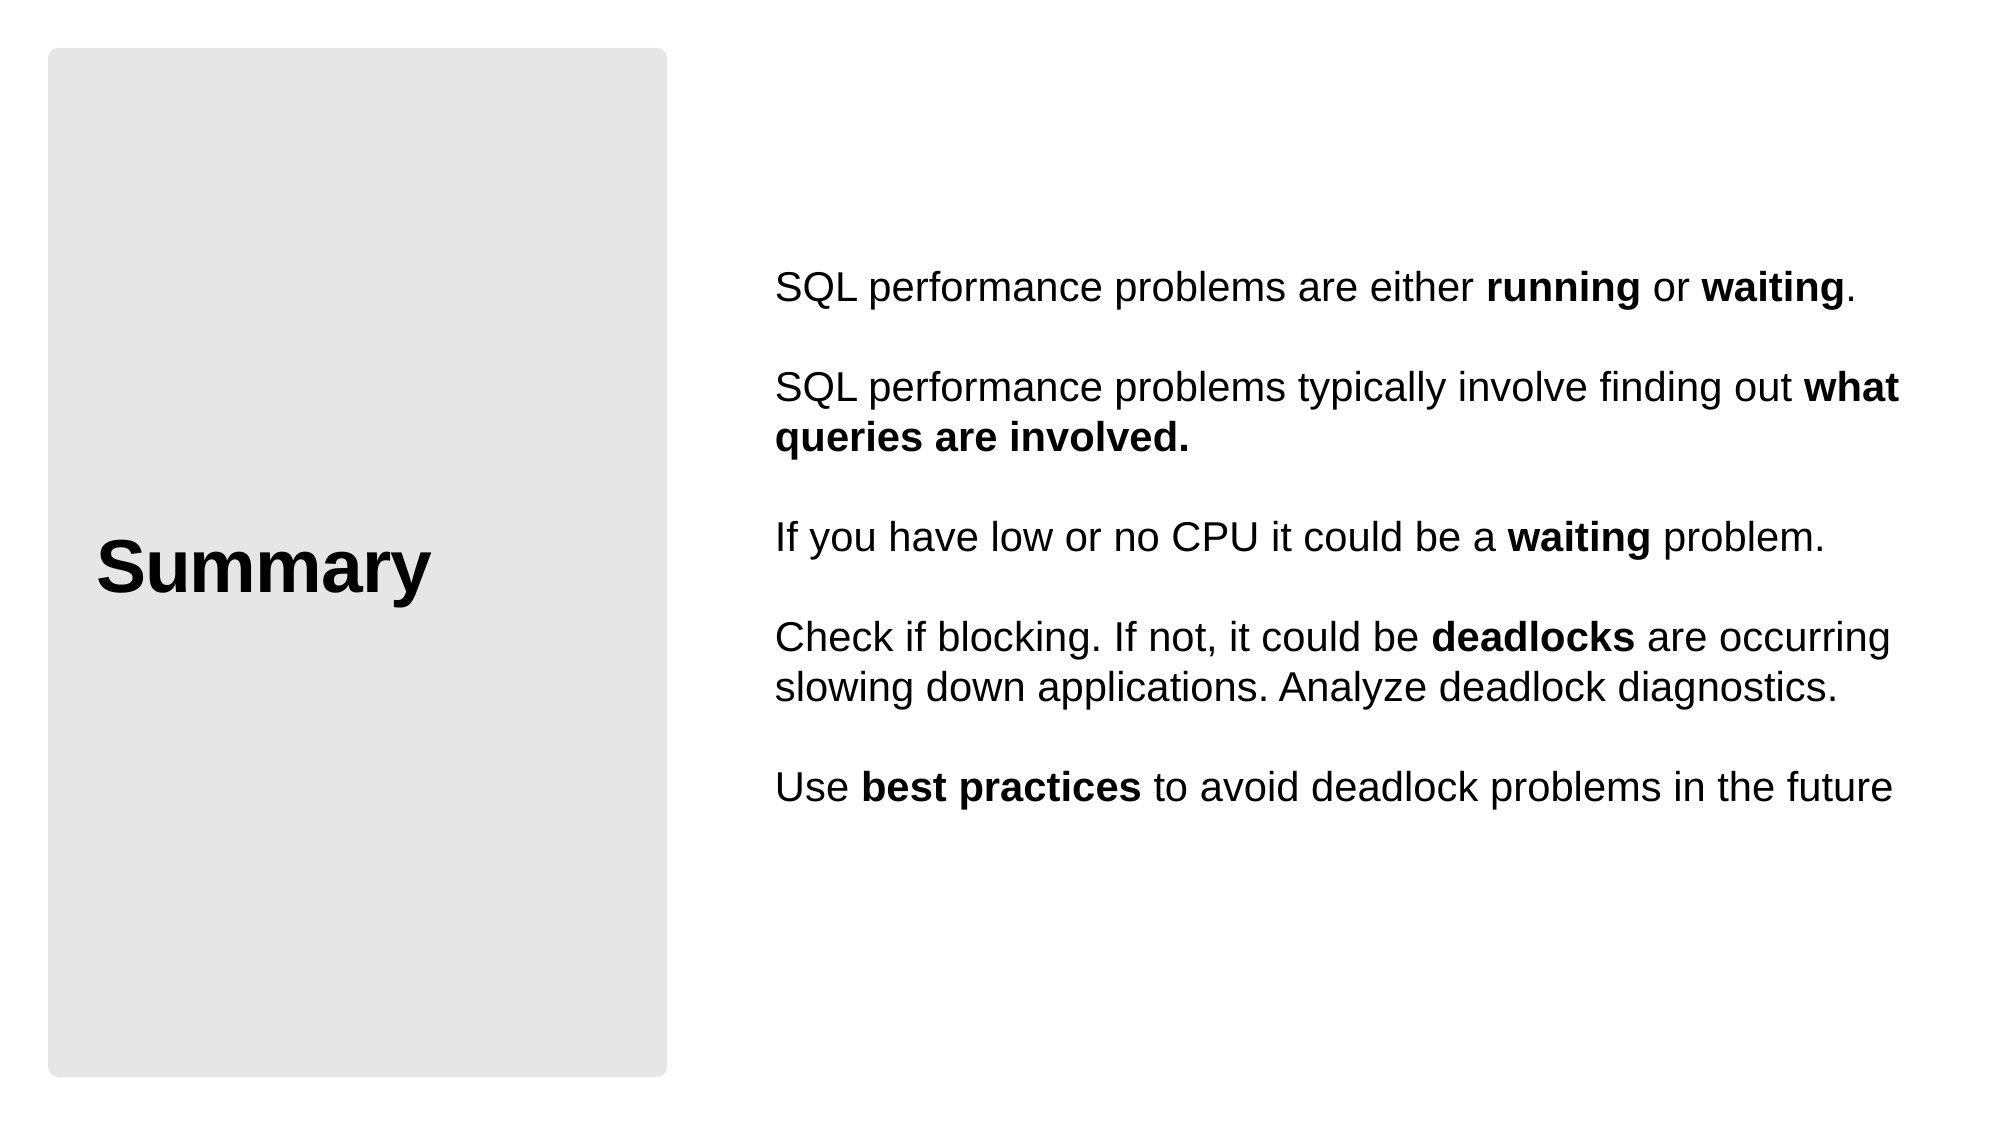

SQL performance problems are either running or waiting.
SQL performance problems typically involve finding out what queries are involved.
If you have low or no CPU it could be a waiting problem.
Check if blocking. If not, it could be deadlocks are occurring slowing down applications. Analyze deadlock diagnostics.
Use best practices to avoid deadlock problems in the future
# Summary